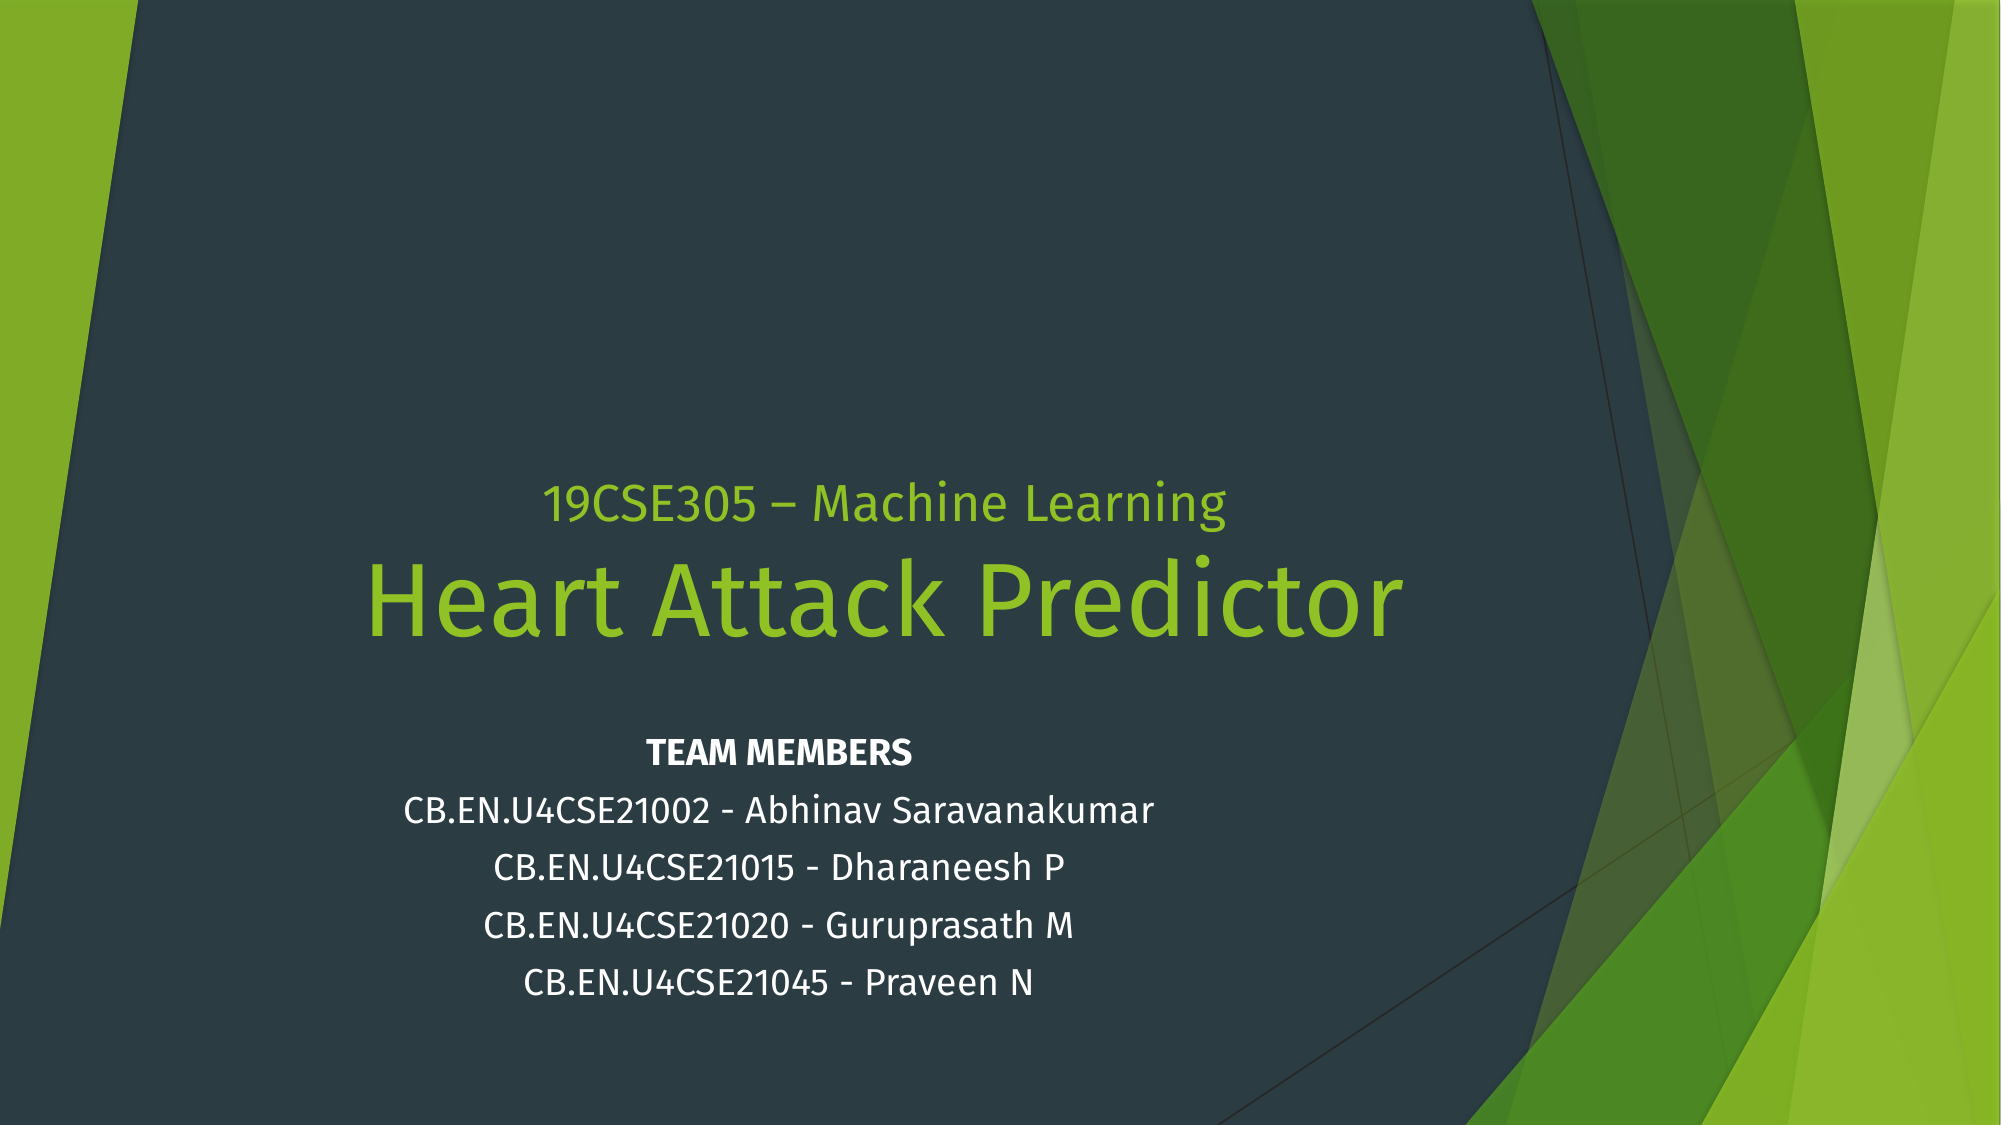

# 19CSE305 – Machine Learning Heart Attack Predictor
TEAM MEMBERS
CB.EN.U4CSE21002 - Abhinav Saravanakumar
CB.EN.U4CSE21015 - Dharaneesh P
CB.EN.U4CSE21020 - Guruprasath M
CB.EN.U4CSE21045 - Praveen N